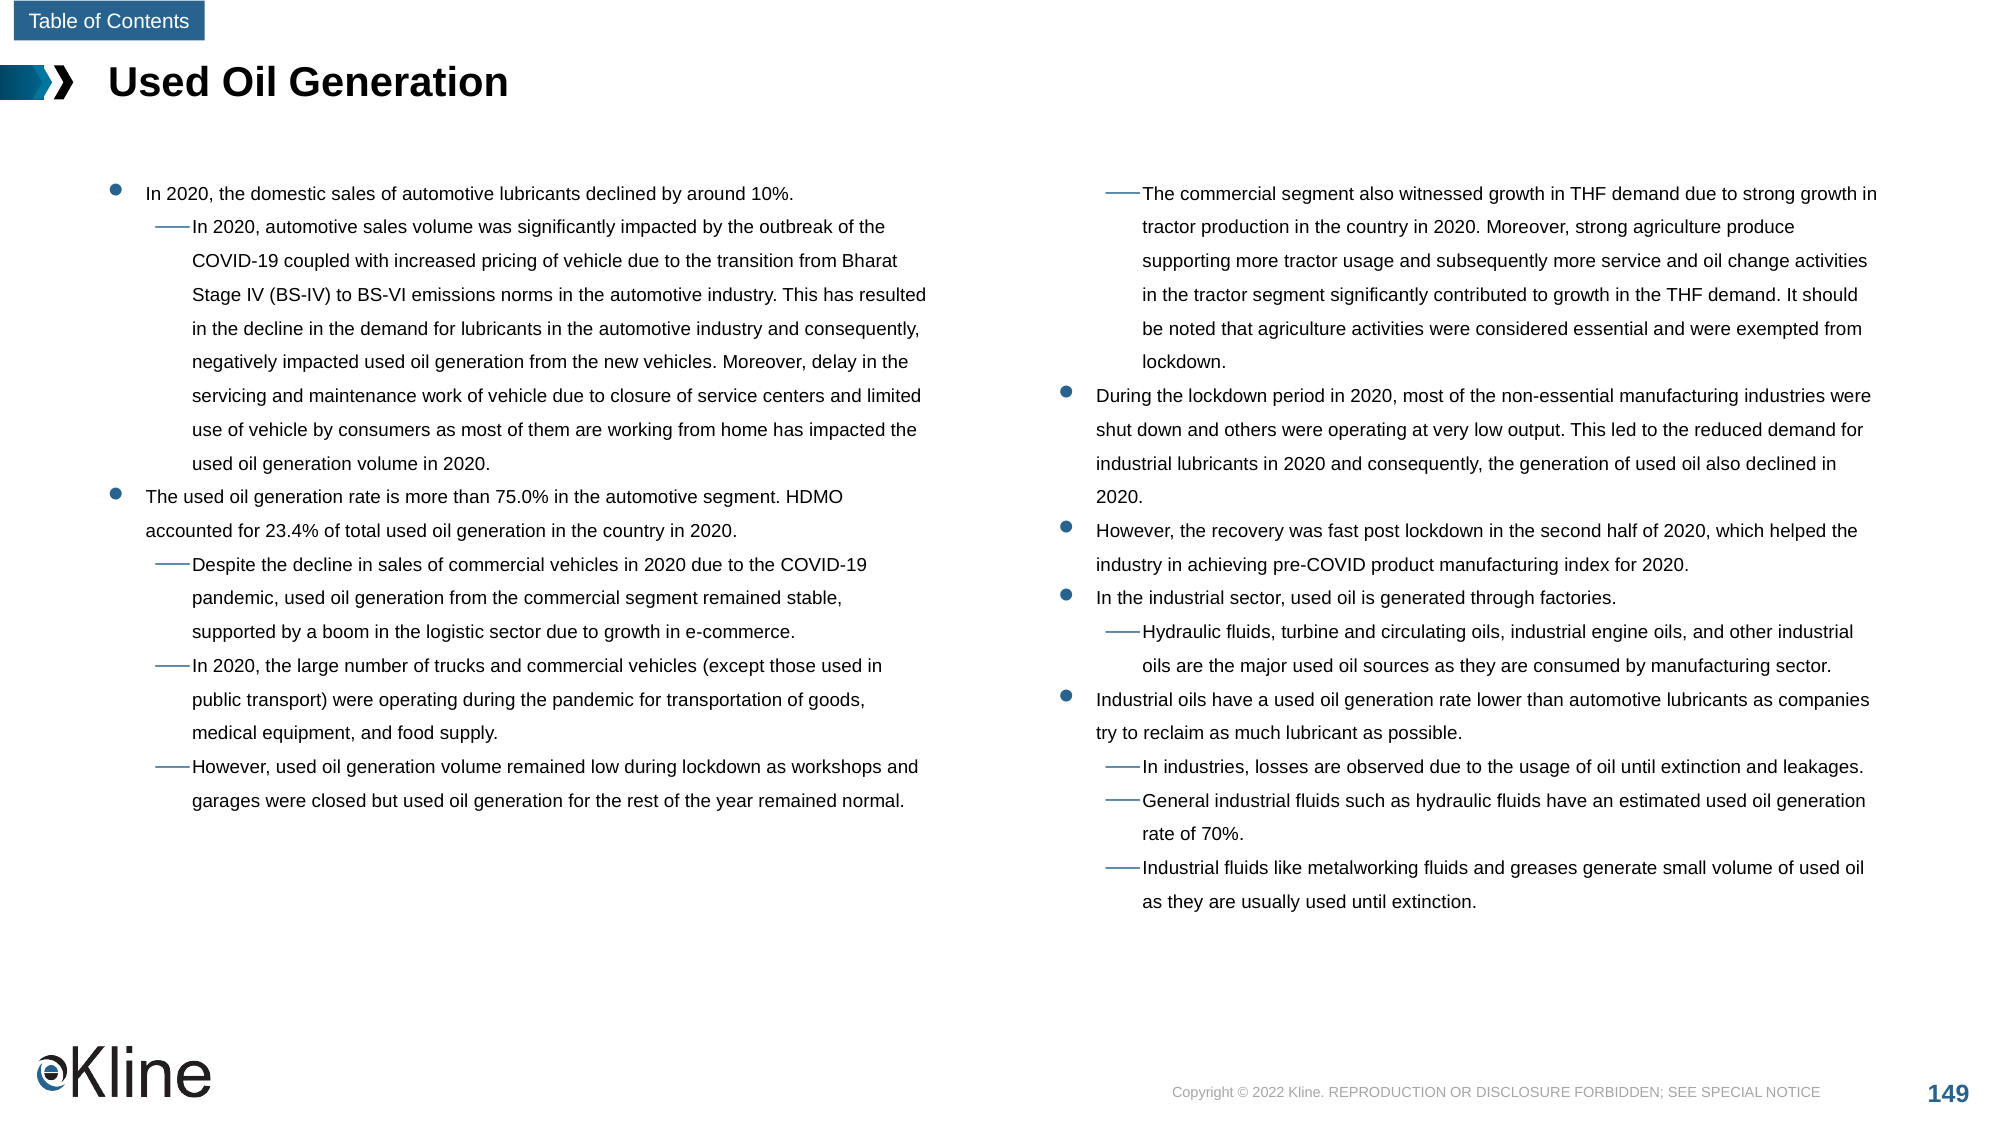

# Used Oil Generation
In 2020, the domestic sales of automotive lubricants declined by around 10%.
In 2020, automotive sales volume was significantly impacted by the outbreak of the COVID-19 coupled with increased pricing of vehicle due to the transition from Bharat Stage IV (BS-IV) to BS-VI emissions norms in the automotive industry. This has resulted in the decline in the demand for lubricants in the automotive industry and consequently, negatively impacted used oil generation from the new vehicles. Moreover, delay in the servicing and maintenance work of vehicle due to closure of service centers and limited use of vehicle by consumers as most of them are working from home has impacted the used oil generation volume in 2020.
The used oil generation rate is more than 75.0% in the automotive segment. HDMO accounted for 23.4% of total used oil generation in the country in 2020.
Despite the decline in sales of commercial vehicles in 2020 due to the COVID-19 pandemic, used oil generation from the commercial segment remained stable, supported by a boom in the logistic sector due to growth in e-commerce.
In 2020, the large number of trucks and commercial vehicles (except those used in public transport) were operating during the pandemic for transportation of goods, medical equipment, and food supply.
However, used oil generation volume remained low during lockdown as workshops and garages were closed but used oil generation for the rest of the year remained normal.
The commercial segment also witnessed growth in THF demand due to strong growth in tractor production in the country in 2020. Moreover, strong agriculture produce supporting more tractor usage and subsequently more service and oil change activities in the tractor segment significantly contributed to growth in the THF demand. It should be noted that agriculture activities were considered essential and were exempted from lockdown.
During the lockdown period in 2020, most of the non-essential manufacturing industries were shut down and others were operating at very low output. This led to the reduced demand for industrial lubricants in 2020 and consequently, the generation of used oil also declined in 2020.
However, the recovery was fast post lockdown in the second half of 2020, which helped the industry in achieving pre-COVID product manufacturing index for 2020.
In the industrial sector, used oil is generated through factories.
Hydraulic fluids, turbine and circulating oils, industrial engine oils, and other industrial oils are the major used oil sources as they are consumed by manufacturing sector.
Industrial oils have a used oil generation rate lower than automotive lubricants as companies try to reclaim as much lubricant as possible.
In industries, losses are observed due to the usage of oil until extinction and leakages.
General industrial fluids such as hydraulic fluids have an estimated used oil generation rate of 70%.
Industrial fluids like metalworking fluids and greases generate small volume of used oil as they are usually used until extinction.